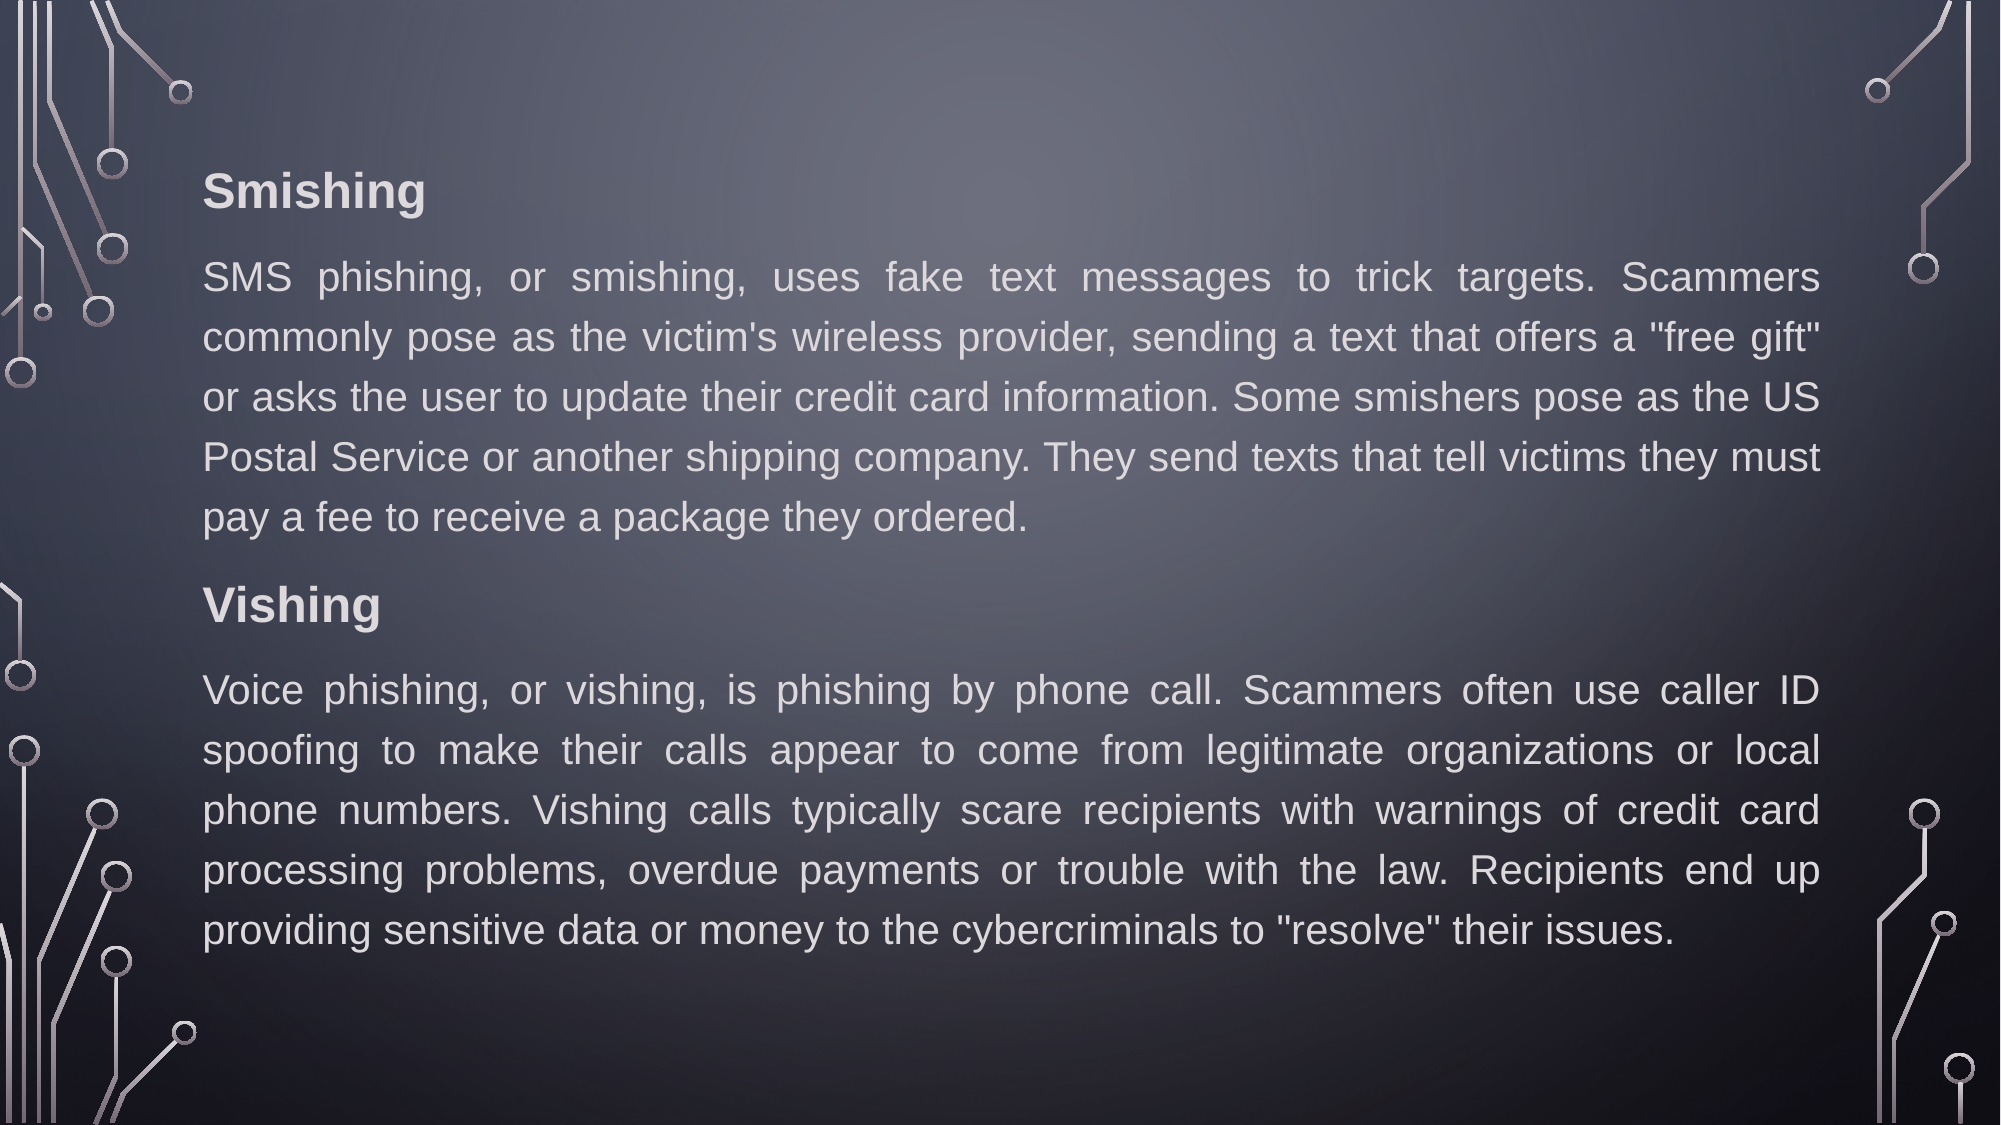

Smishing
SMS phishing, or smishing, uses fake text messages to trick targets. Scammers commonly pose as the victim's wireless provider, sending a text that offers a "free gift" or asks the user to update their credit card information. Some smishers pose as the US Postal Service or another shipping company. They send texts that tell victims they must pay a fee to receive a package they ordered.
Vishing
Voice phishing, or vishing, is phishing by phone call. Scammers often use caller ID spoofing to make their calls appear to come from legitimate organizations or local phone numbers. Vishing calls typically scare recipients with warnings of credit card processing problems, overdue payments or trouble with the law. Recipients end up providing sensitive data or money to the cybercriminals to "resolve" their issues.